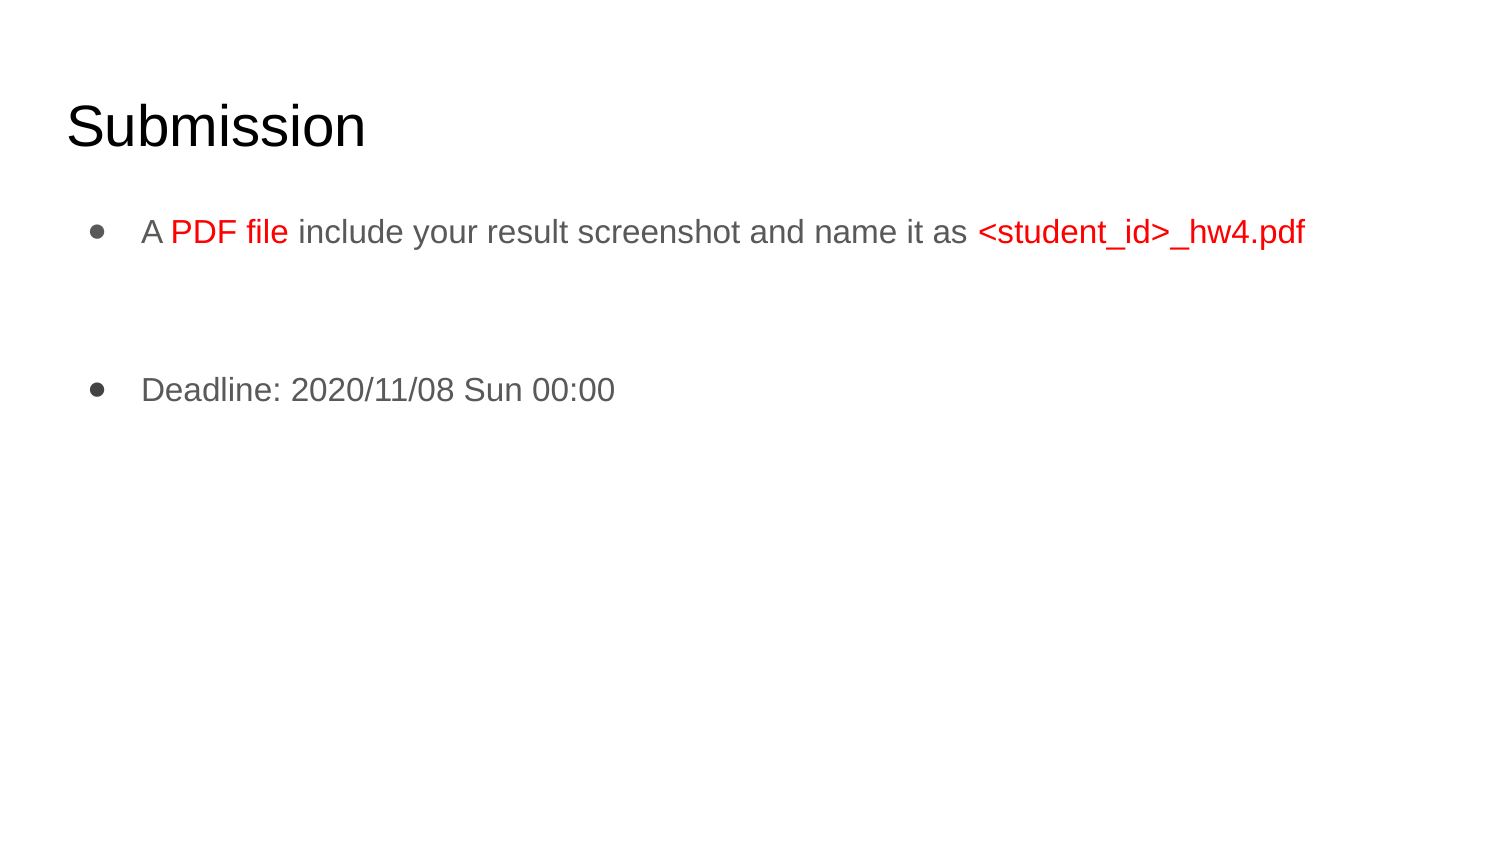

# Submission
A PDF file include your result screenshot and name it as <student_id>_hw4.pdf

Deadline: 2020/11/08 Sun 00:00